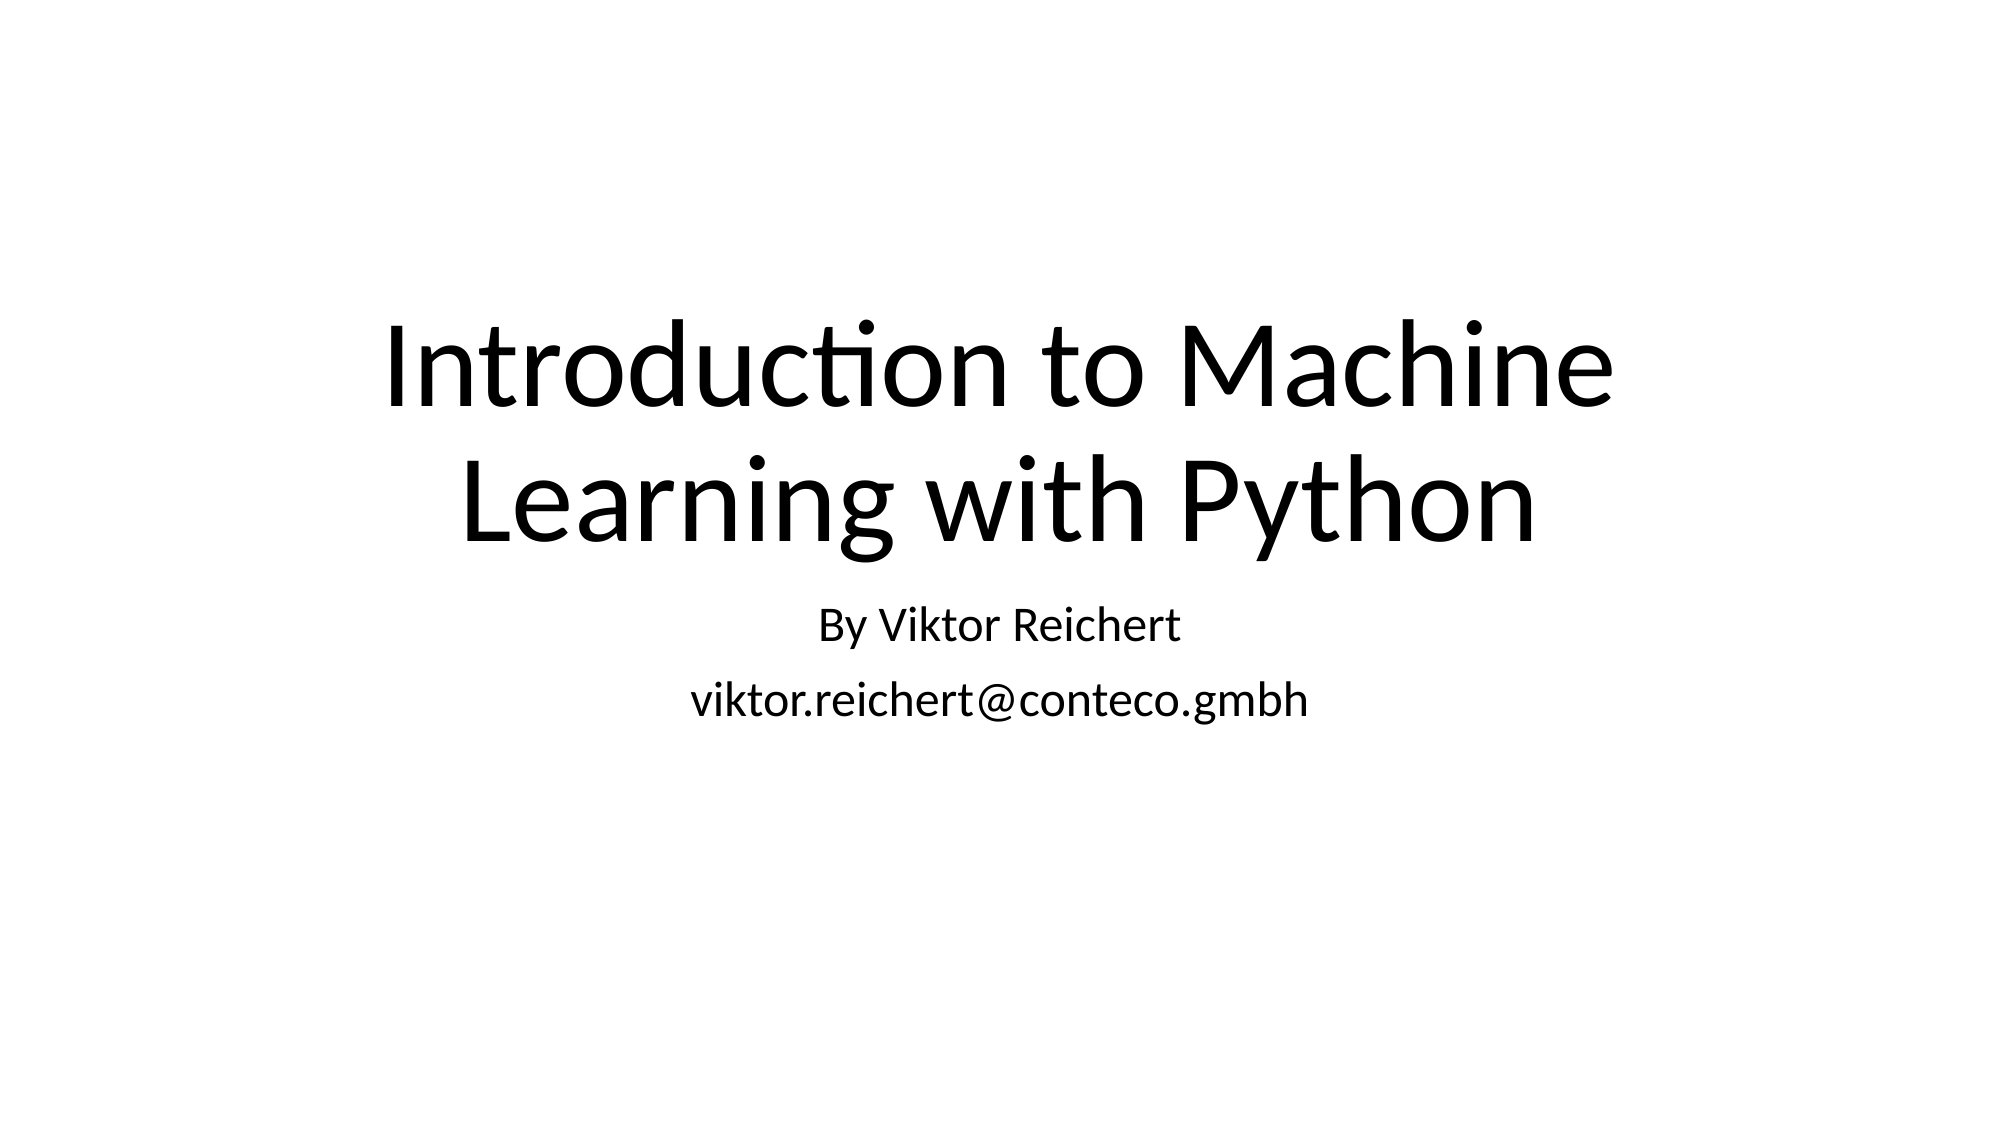

# Introduction to Machine Learning with Python
By Viktor Reichert
viktor.reichert@conteco.gmbh